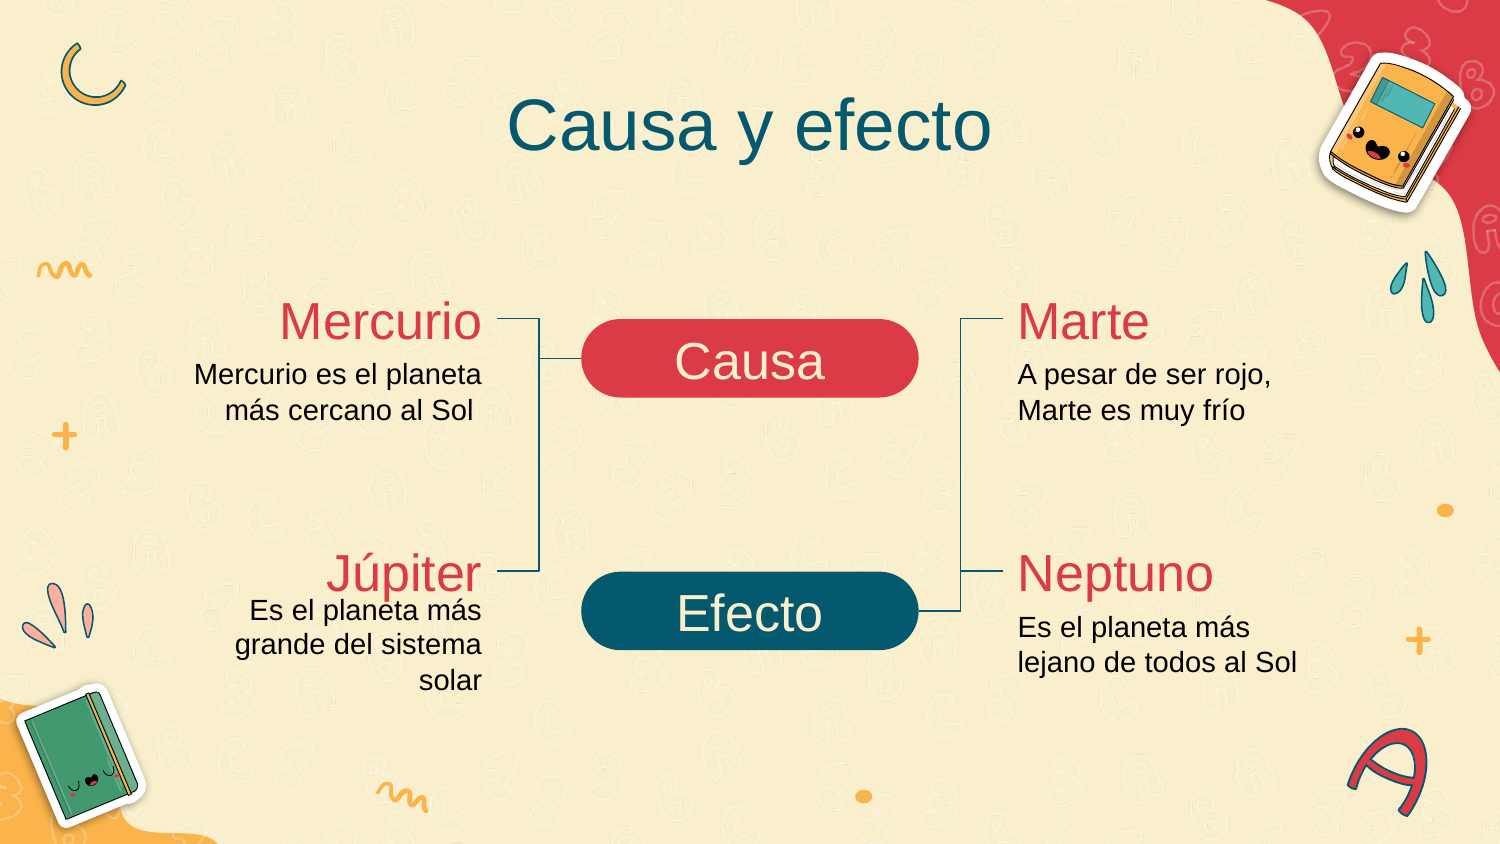

# Causa y efecto
Mercurio
Marte
Causa
Mercurio es el planeta más cercano al Sol
A pesar de ser rojo, Marte es muy frío
Júpiter
Neptuno
Efecto
Es el planeta más grande del sistema solar
Es el planeta más lejano de todos al Sol